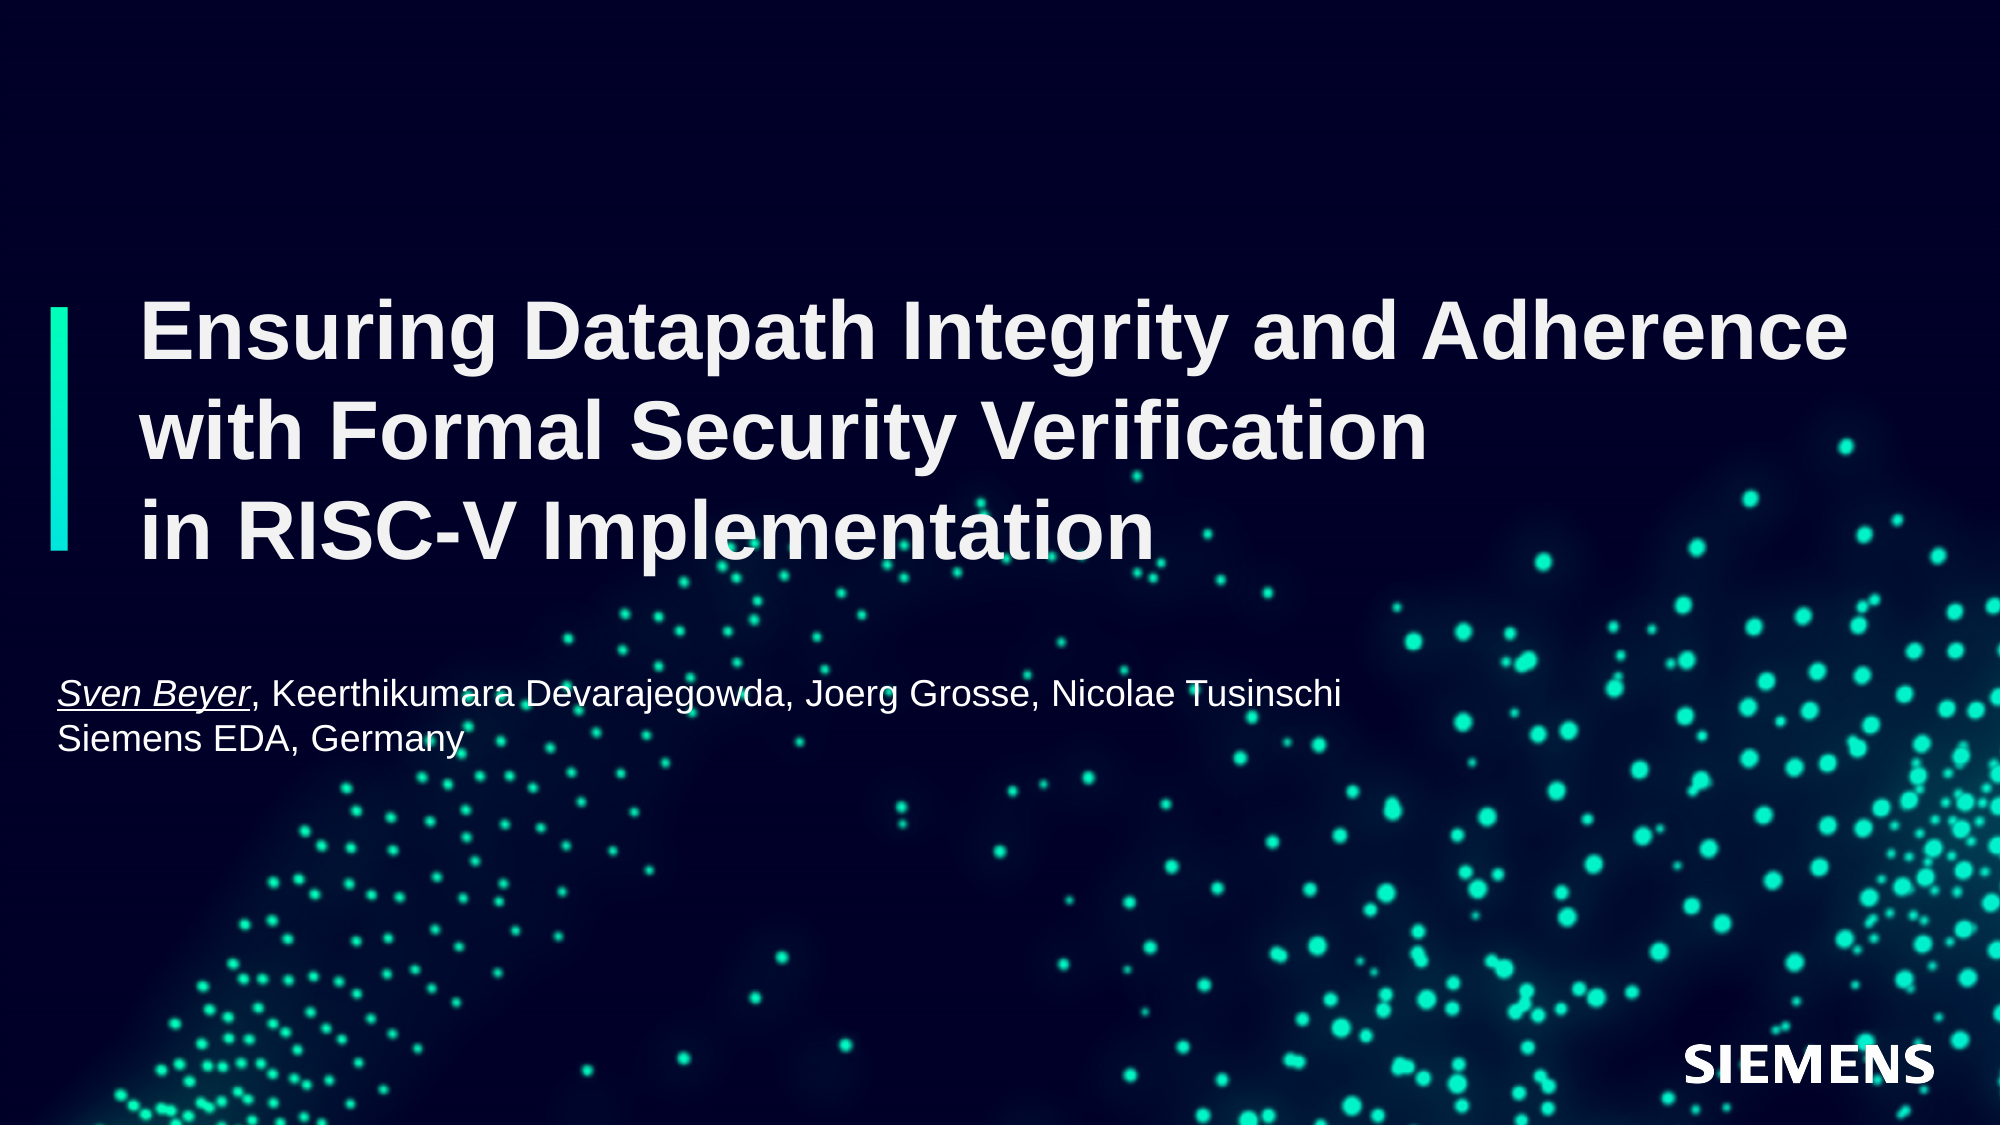

# Ensuring Datapath Integrity and Adherence with Formal Security Verification in RISC-V Implementation
Sven Beyer, Keerthikumara Devarajegowda, Joerg Grosse, Nicolae Tusinschi
Siemens EDA, Germany